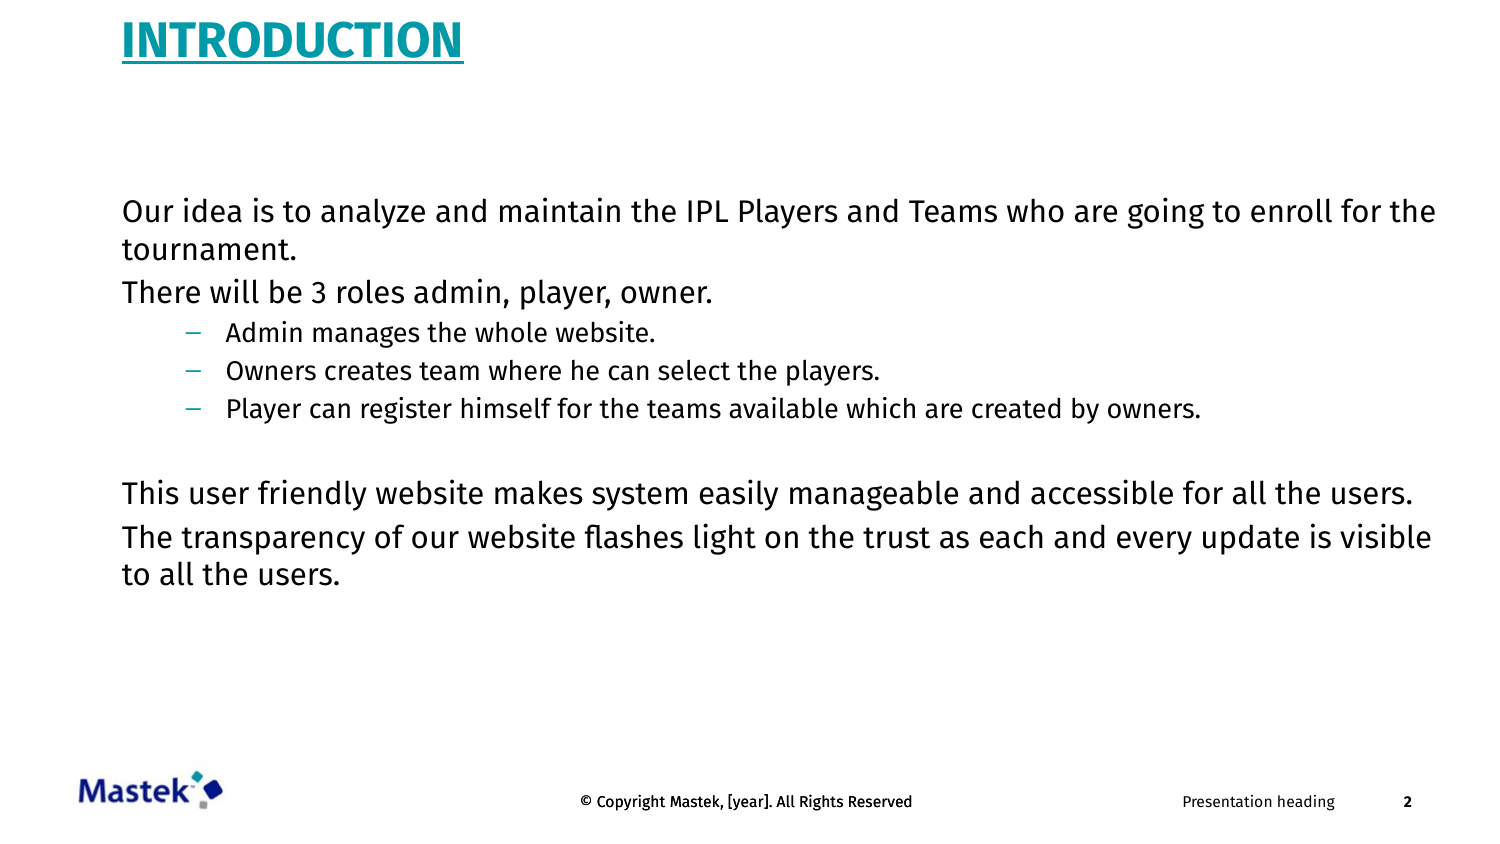

INTRODUCTION
Our idea is to analyze and maintain the IPL Players and Teams who are going to enroll for the tournament.
There will be 3 roles admin, player, owner.
Admin manages the whole website.
Owners creates team where he can select the players.
Player can register himself for the teams available which are created by owners.

This user friendly website makes system easily manageable and accessible for all the users.
The transparency of our website flashes light on the trust as each and every update is visible to all the users.